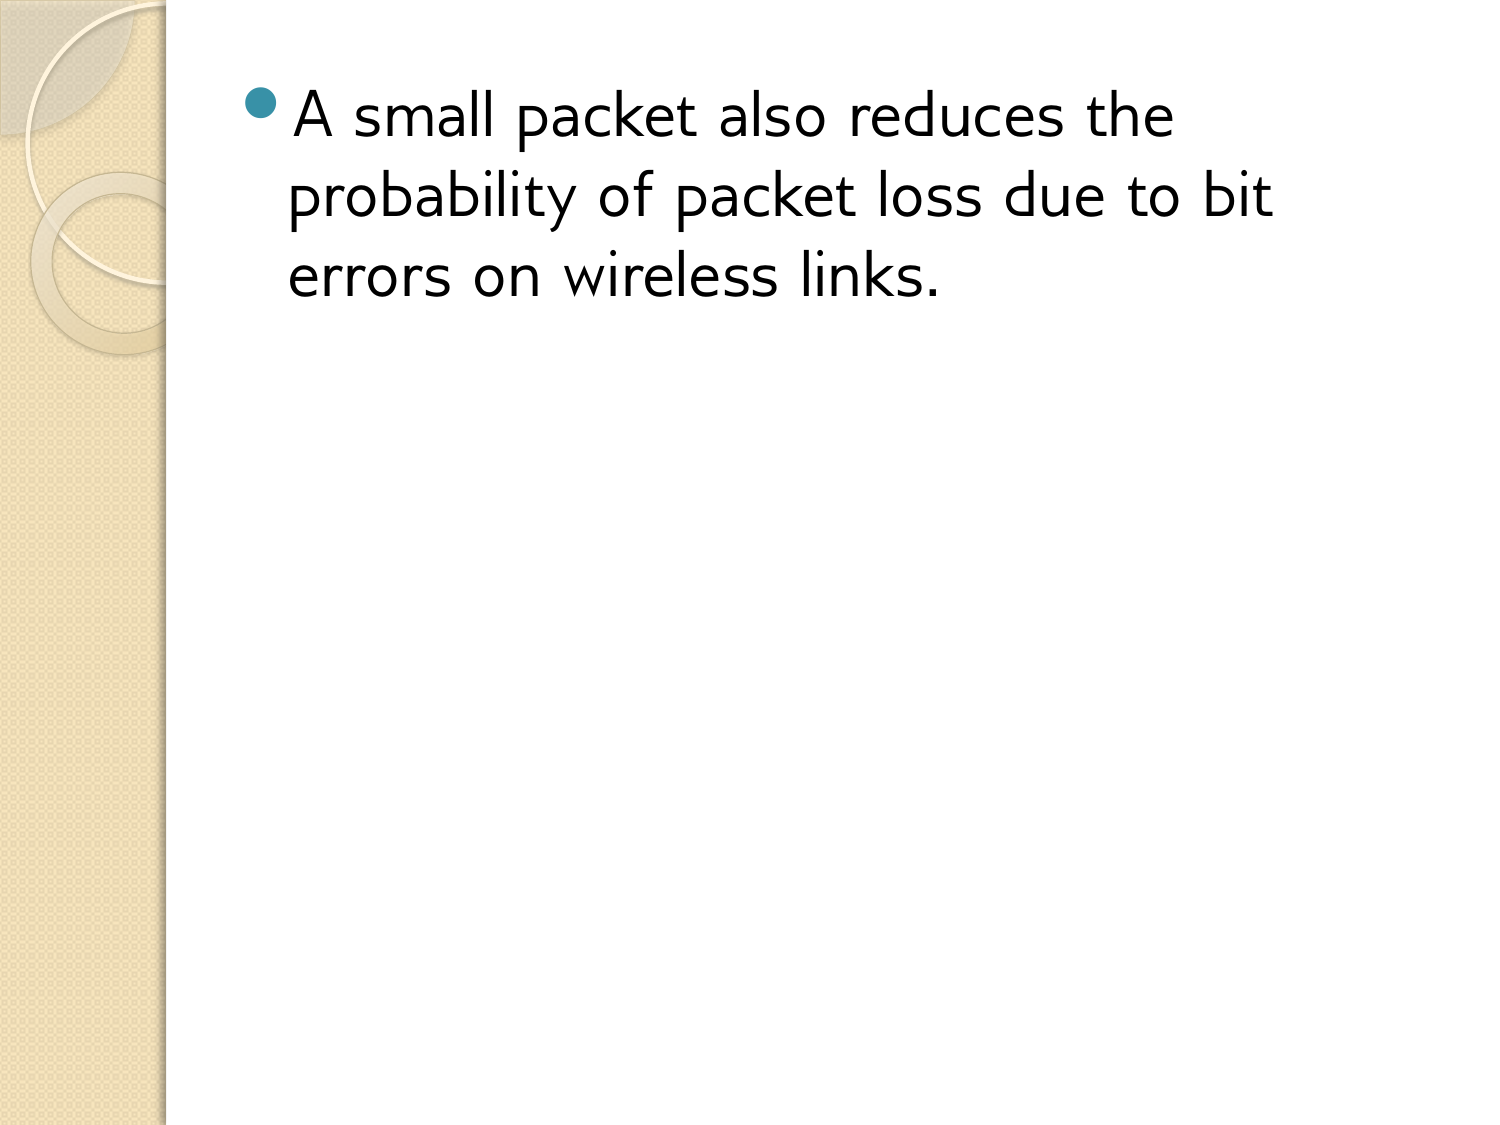

A small packet also reduces the probability of packet loss due to bit errors on wireless links.